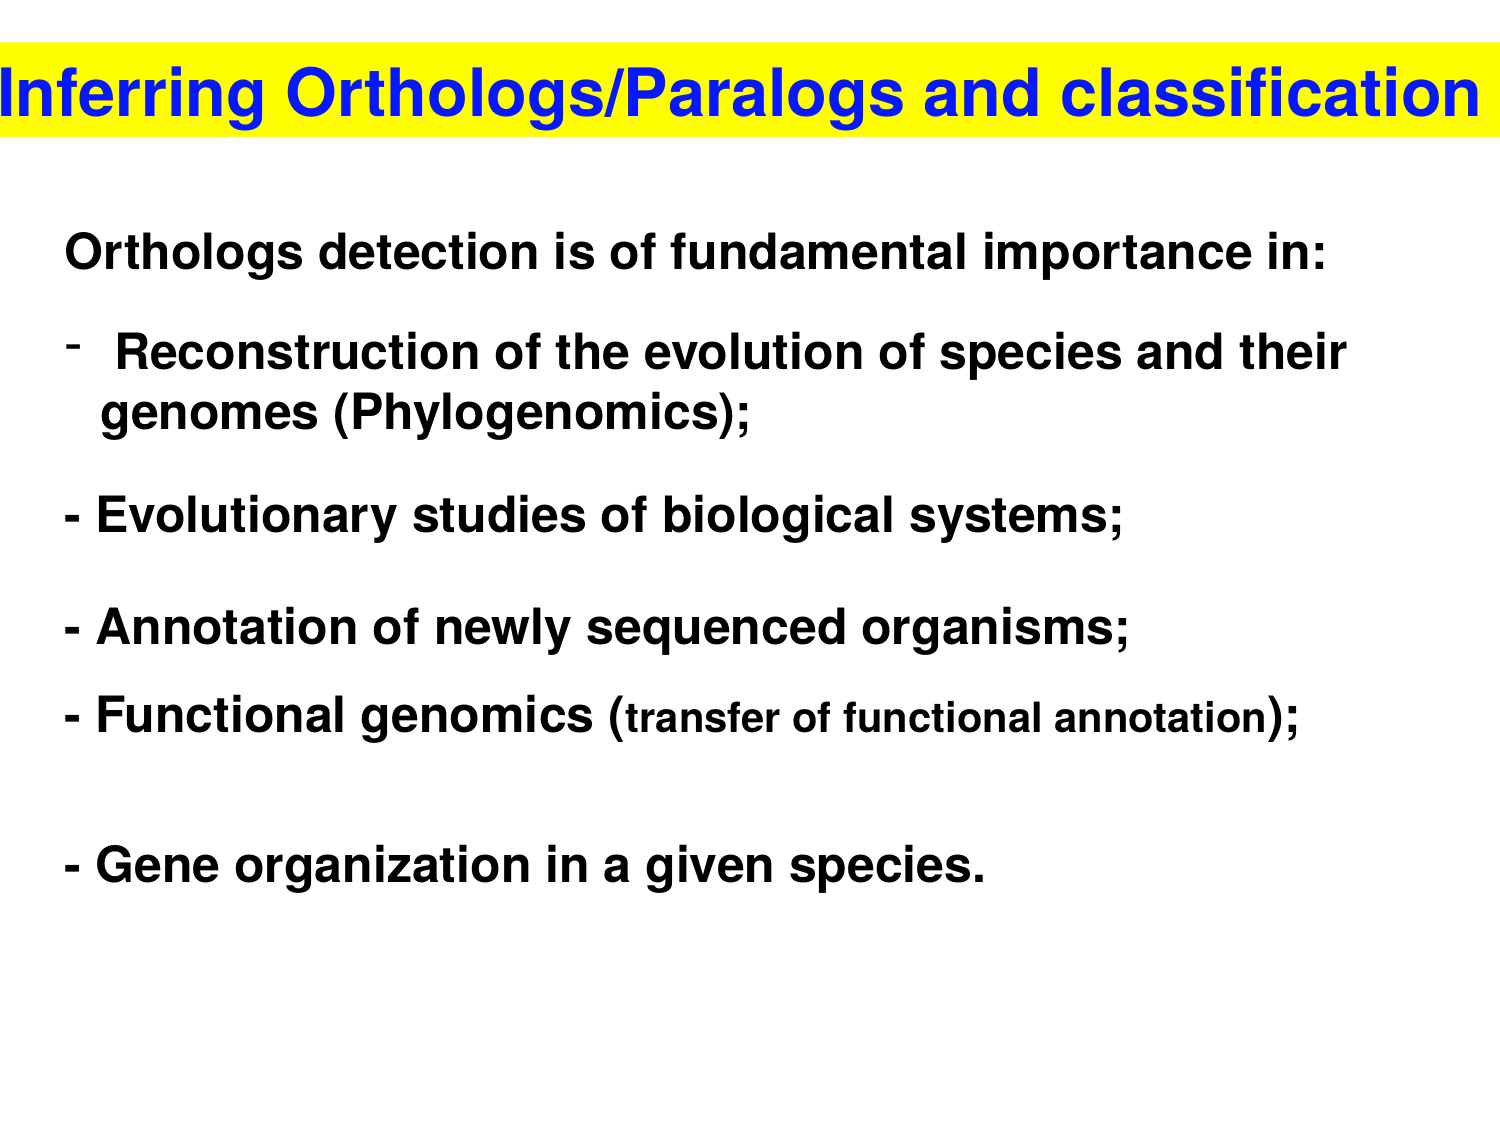

Inferring Orthologs/Paralogs and classification
Orthologs detection is of fundamental importance in:
 Reconstruction of the evolution of species and their genomes (Phylogenomics);
- Evolutionary studies of biological systems;
- Annotation of newly sequenced organisms;
- Functional genomics (transfer of functional annotation);
- Gene organization in a given species.